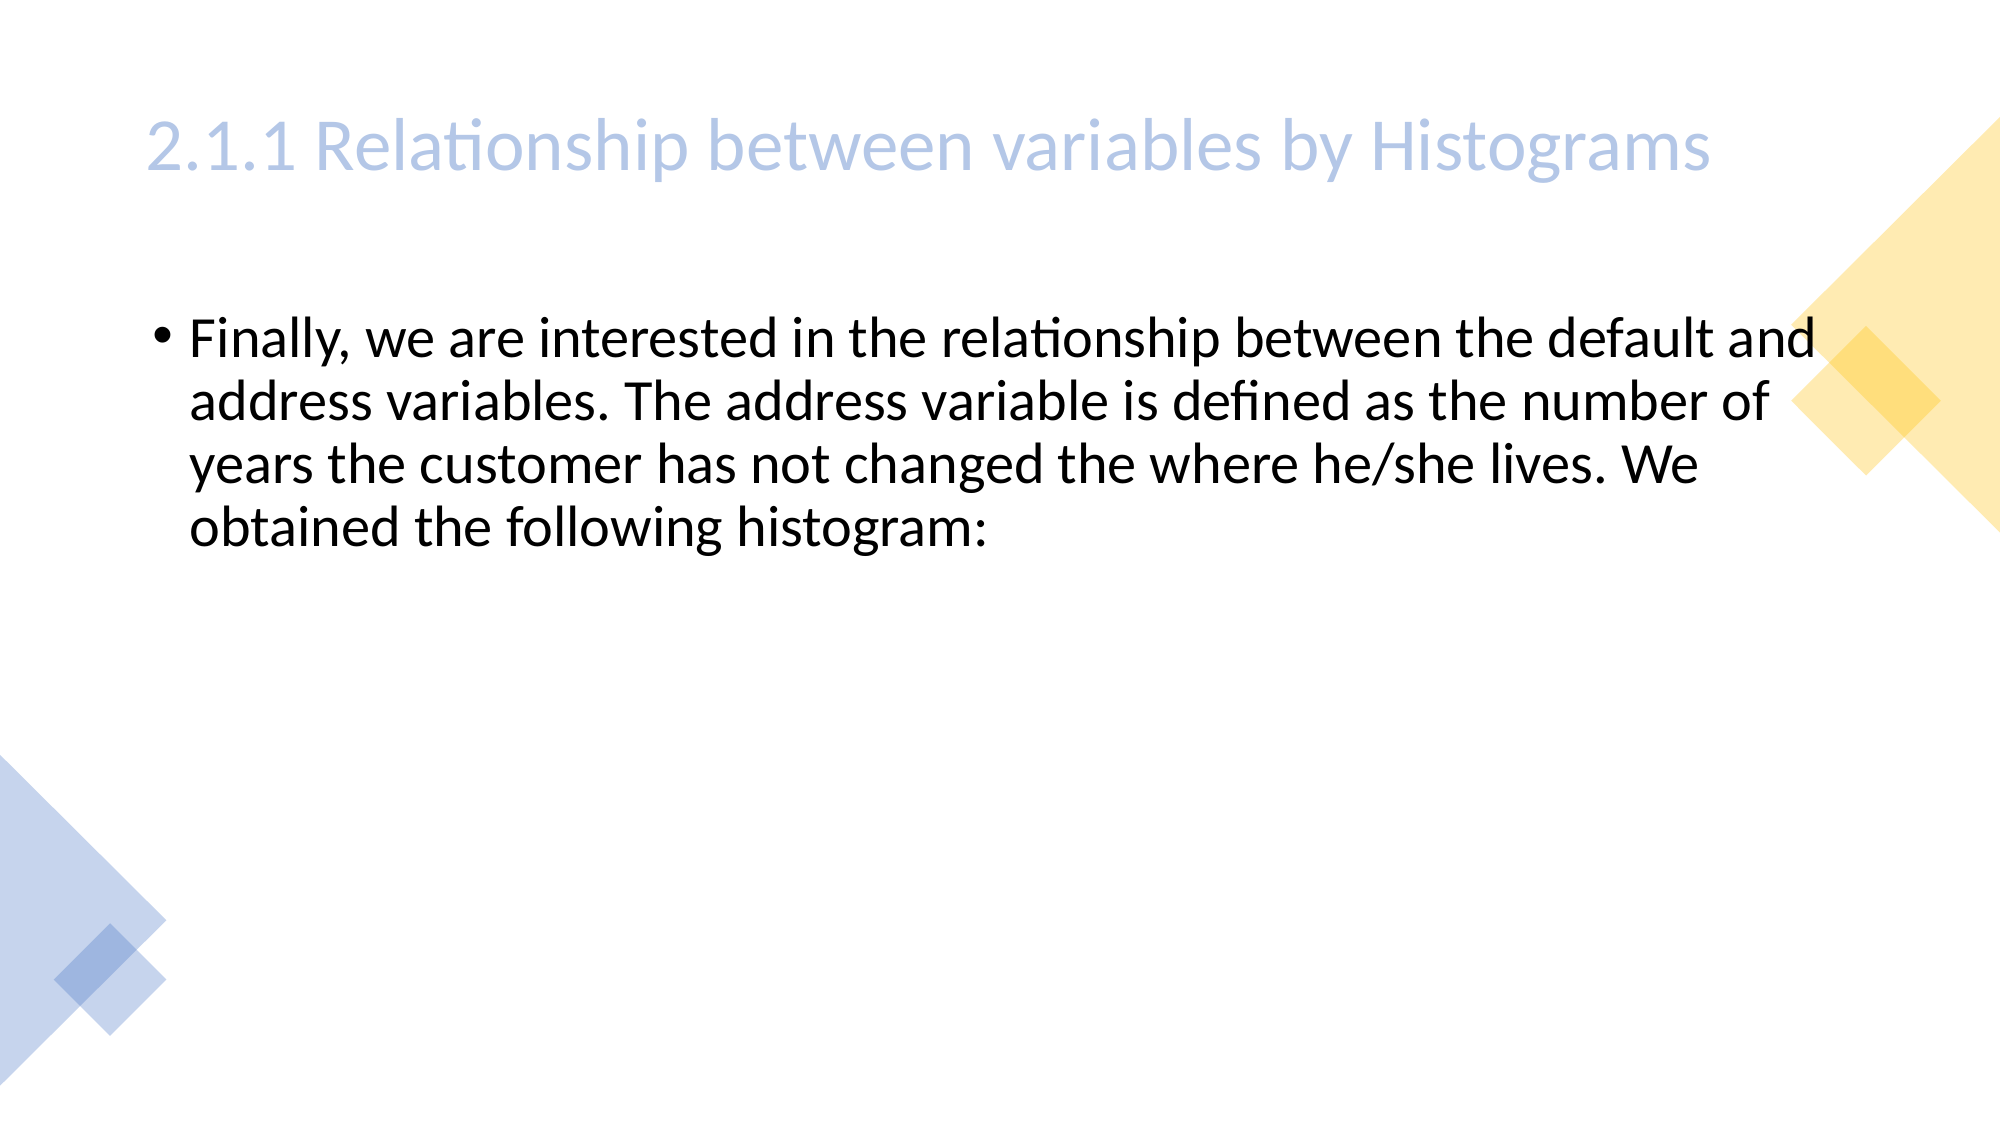

# 2.1.1 Relationship between variables by Histograms

Finally, we are interested in the relationship between the default and address variables. The address variable is defined as the number of years the customer has not changed the where he/she lives. We obtained the following histogram: